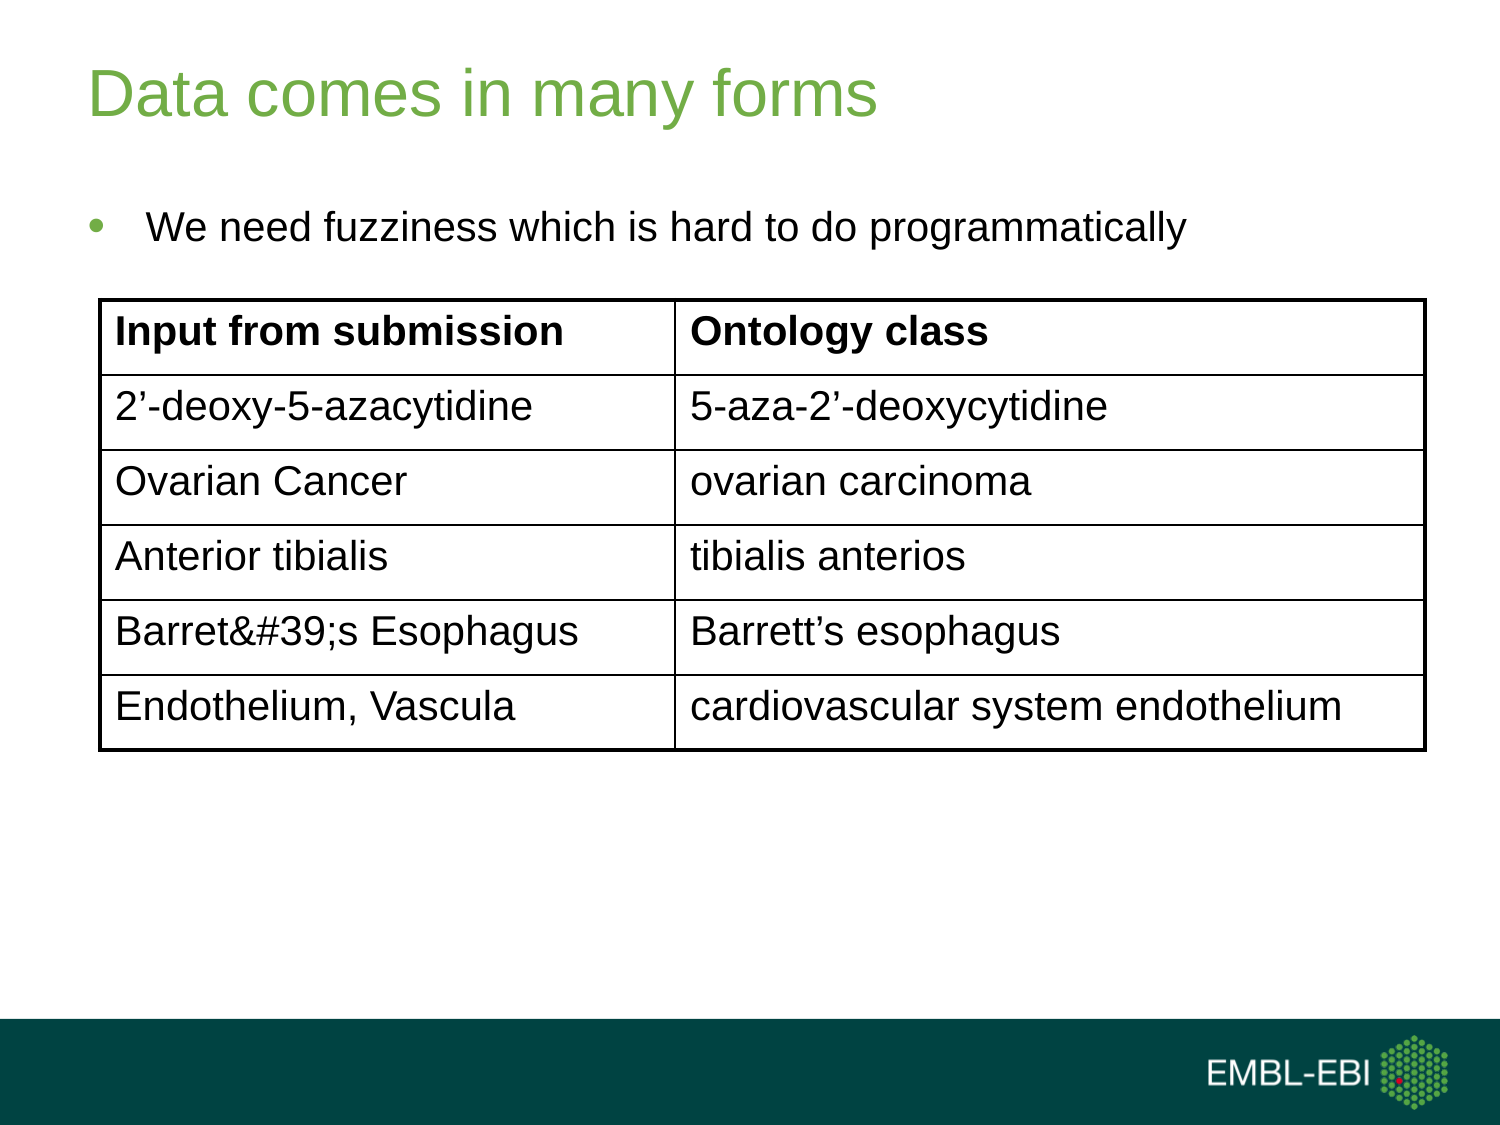

Data comes in many forms
We need fuzziness which is hard to do programmatically
| Input from submission | Ontology class |
| --- | --- |
| 2’-deoxy-5-azacytidine | 5-aza-2’-deoxycytidine |
| Ovarian Cancer | ovarian carcinoma |
| Anterior tibialis | tibialis anterios |
| Barret&#39;s Esophagus | Barrett’s esophagus |
| Endothelium, Vascula | cardiovascular system endothelium |